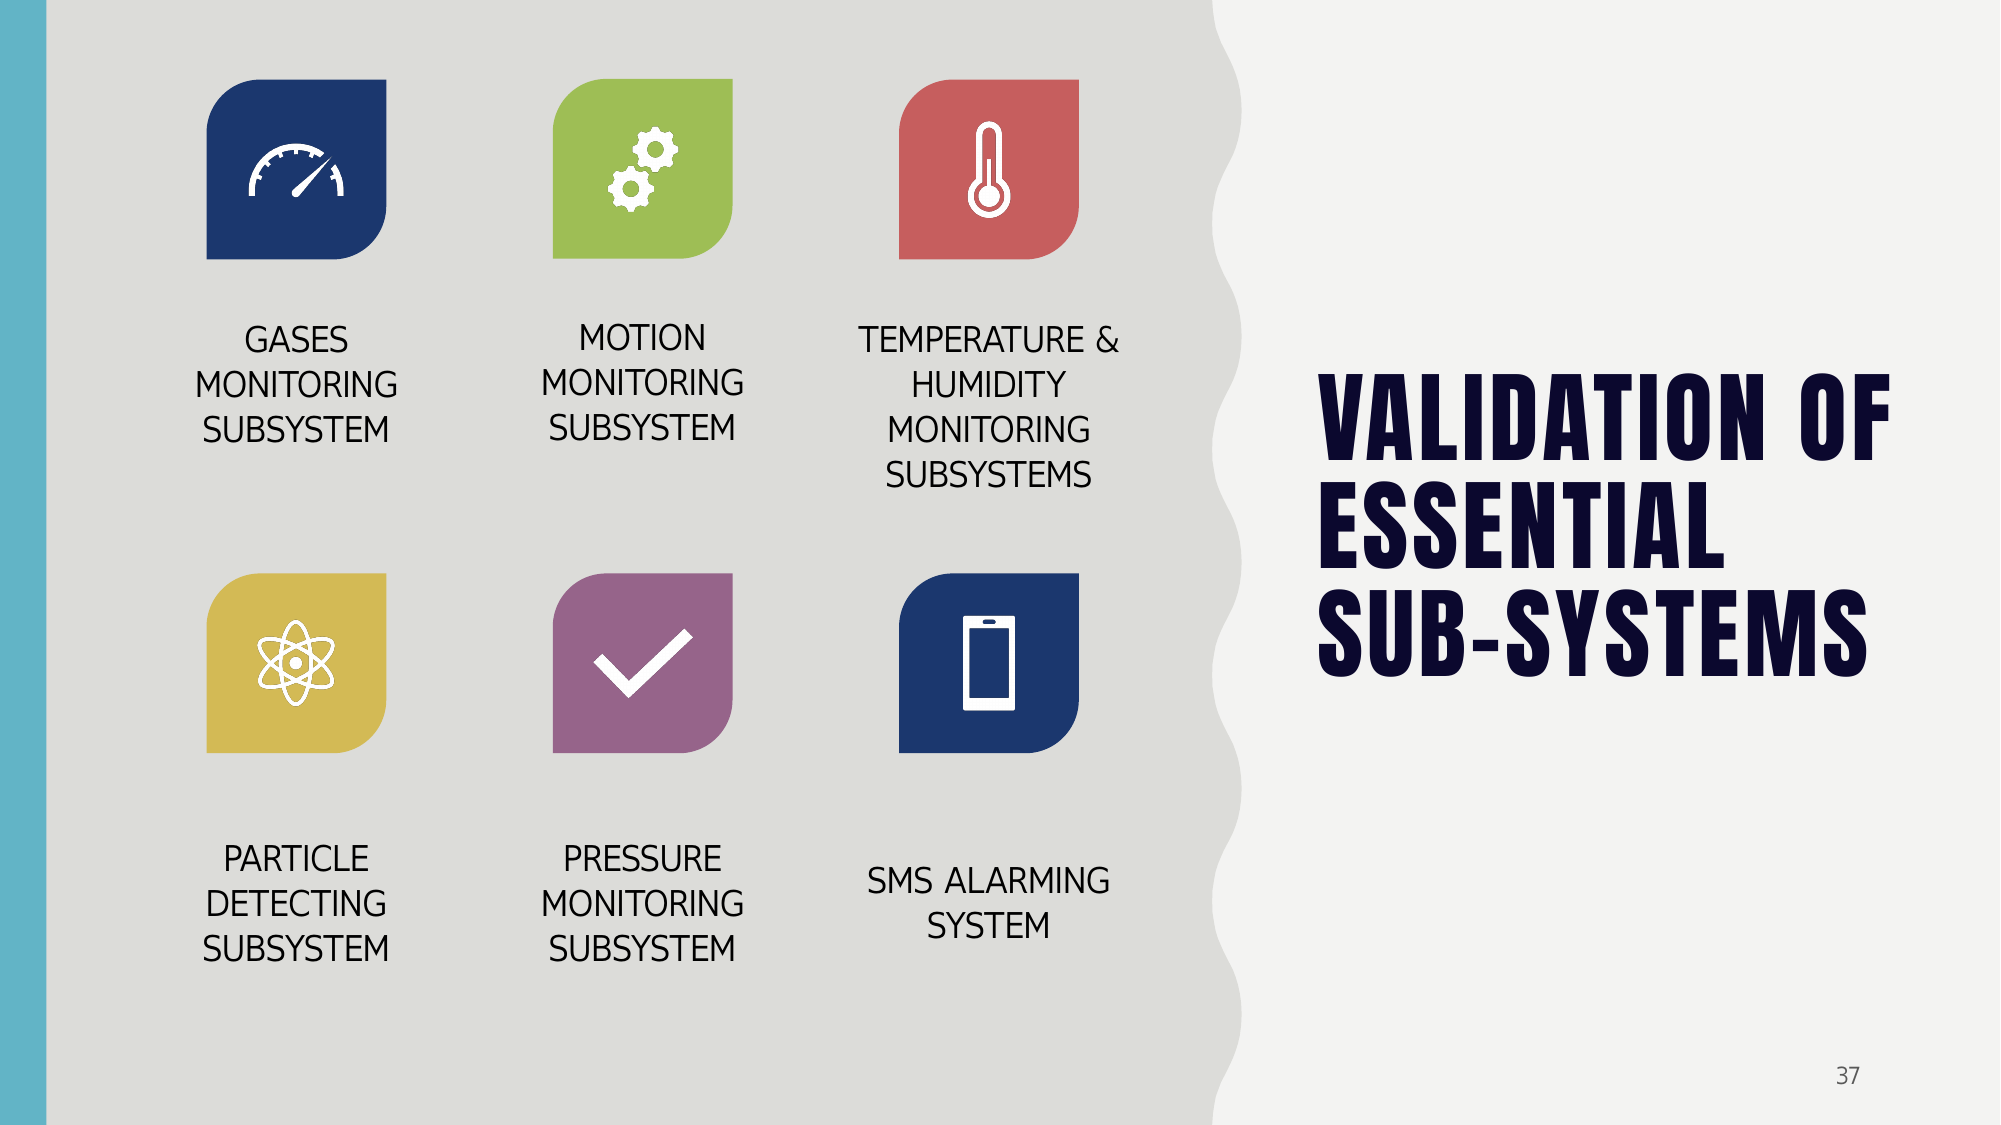

Gases Monitoring Subsystem
Motion Monitoring Subsystem
Temperature & Humidity Monitoring Subsystems
Particle detecting Subsystem
Pressure Monitoring Subsystem
SMS Alarming System
# Validation of essential sub-systems
37